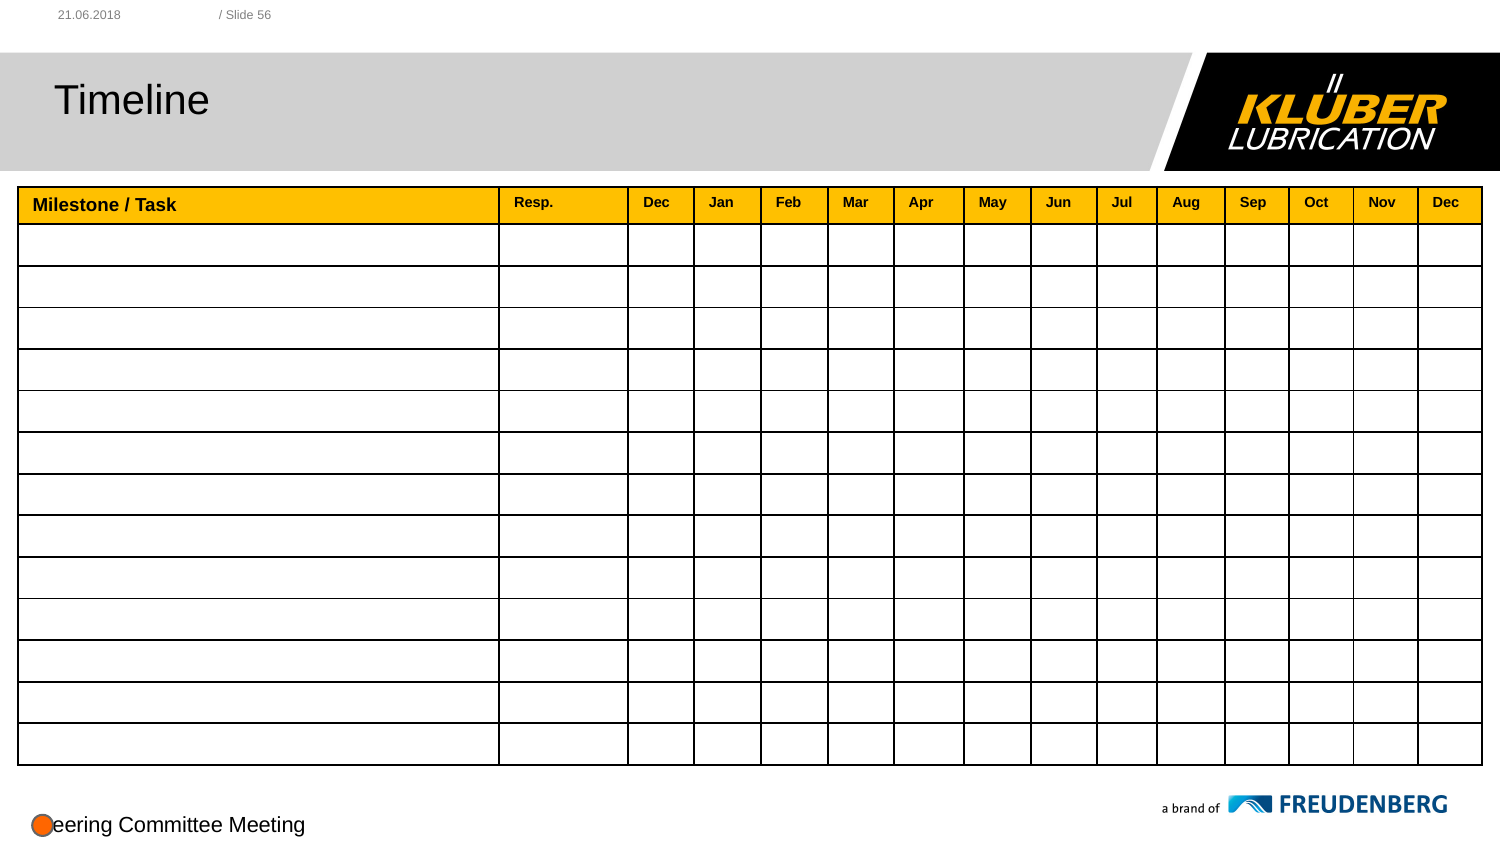

21.06.2018
/ Slide 56
Timeline
| Milestone / Task | Resp. | Dec | Jan | Feb | Mar | Apr | May | Jun | Jul | Aug | Sep | Oct | Nov | Dec |
| --- | --- | --- | --- | --- | --- | --- | --- | --- | --- | --- | --- | --- | --- | --- |
|  |  |  |  |  |  |  |  |  |  |  |  |  |  |  |
|  |  |  |  |  |  |  |  |  |  |  |  |  |  |  |
|  |  |  |  |  |  |  |  |  |  |  |  |  |  |  |
|  |  |  |  |  |  |  |  |  |  |  |  |  |  |  |
|  |  |  |  |  |  |  |  |  |  |  |  |  |  |  |
|  |  |  |  |  |  |  |  |  |  |  |  |  |  |  |
|  |  |  |  |  |  |  |  |  |  |  |  |  |  |  |
|  |  |  |  |  |  |  |  |  |  |  |  |  |  |  |
|  |  |  |  |  |  |  |  |  |  |  |  |  |  |  |
|  |  |  |  |  |  |  |  |  |  |  |  |  |  |  |
|  |  |  |  |  |  |  |  |  |  |  |  |  |  |  |
|  |  |  |  |  |  |  |  |  |  |  |  |  |  |  |
|  |  |  |  |  |  |  |  |  |  |  |  |  |  |  |
Steering Committee Meeting